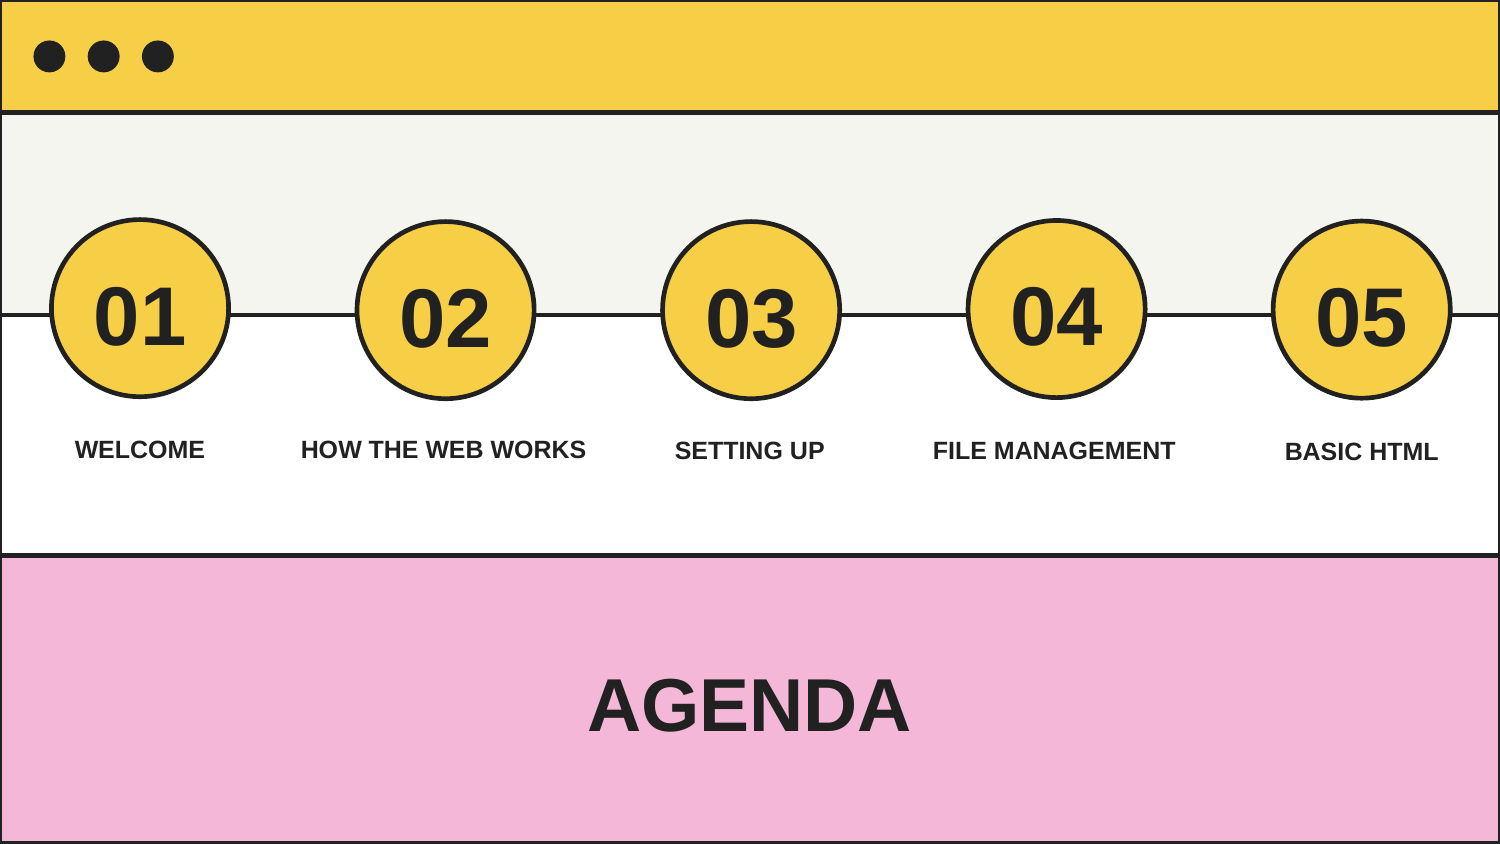

# 01
04
05
02
03
WELCOME
HOW THE WEB WORKS
SETTING UP
FILE MANAGEMENT
BASIC HTML
AGENDA